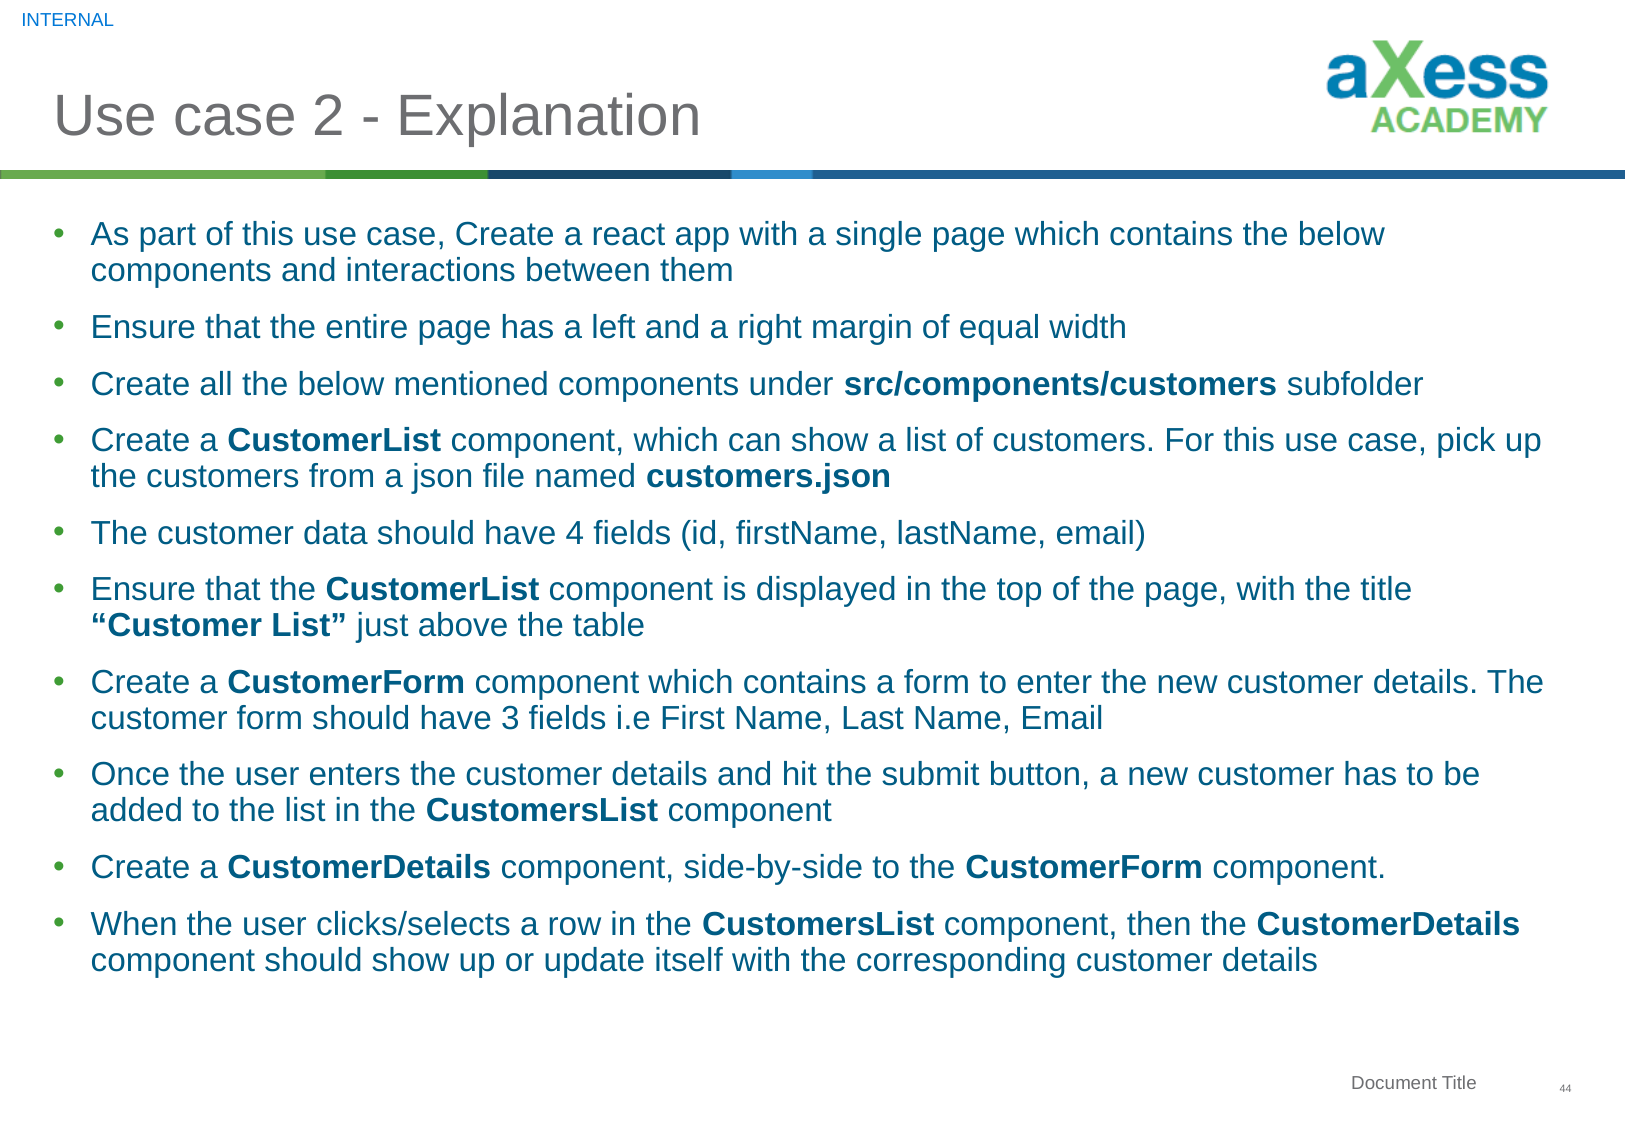

# Use case 2 - Explanation
As part of this use case, Create a react app with a single page which contains the below components and interactions between them
Ensure that the entire page has a left and a right margin of equal width
Create all the below mentioned components under src/components/customers subfolder
Create a CustomerList component, which can show a list of customers. For this use case, pick up the customers from a json file named customers.json
The customer data should have 4 fields (id, firstName, lastName, email)
Ensure that the CustomerList component is displayed in the top of the page, with the title “Customer List” just above the table
Create a CustomerForm component which contains a form to enter the new customer details. The customer form should have 3 fields i.e First Name, Last Name, Email
Once the user enters the customer details and hit the submit button, a new customer has to be added to the list in the CustomersList component
Create a CustomerDetails component, side-by-side to the CustomerForm component.
When the user clicks/selects a row in the CustomersList component, then the CustomerDetails component should show up or update itself with the corresponding customer details